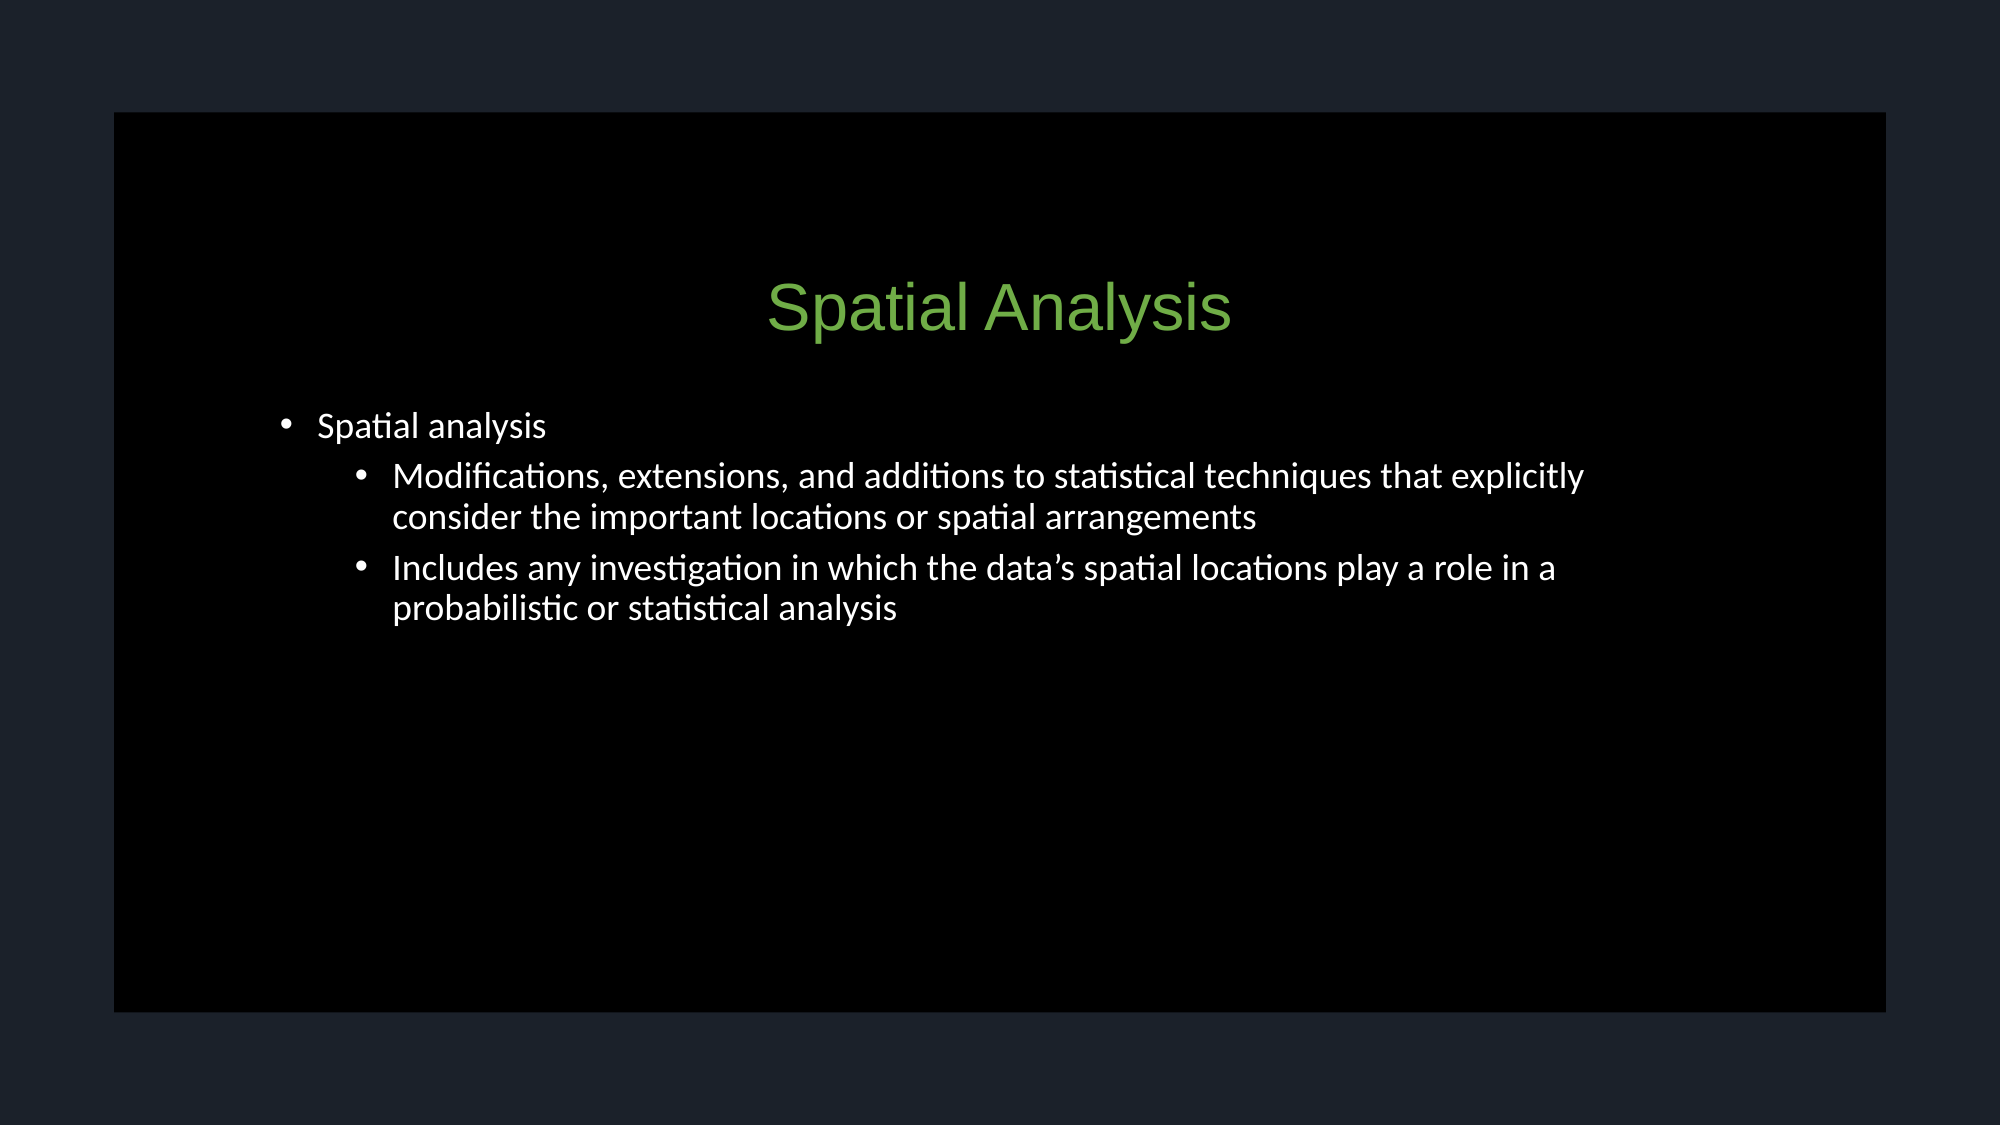

# Spatial Analysis
Spatial analysis
Modifications, extensions, and additions to statistical techniques that explicitly consider the important locations or spatial arrangements
Includes any investigation in which the data’s spatial locations play a role in a probabilistic or statistical analysis